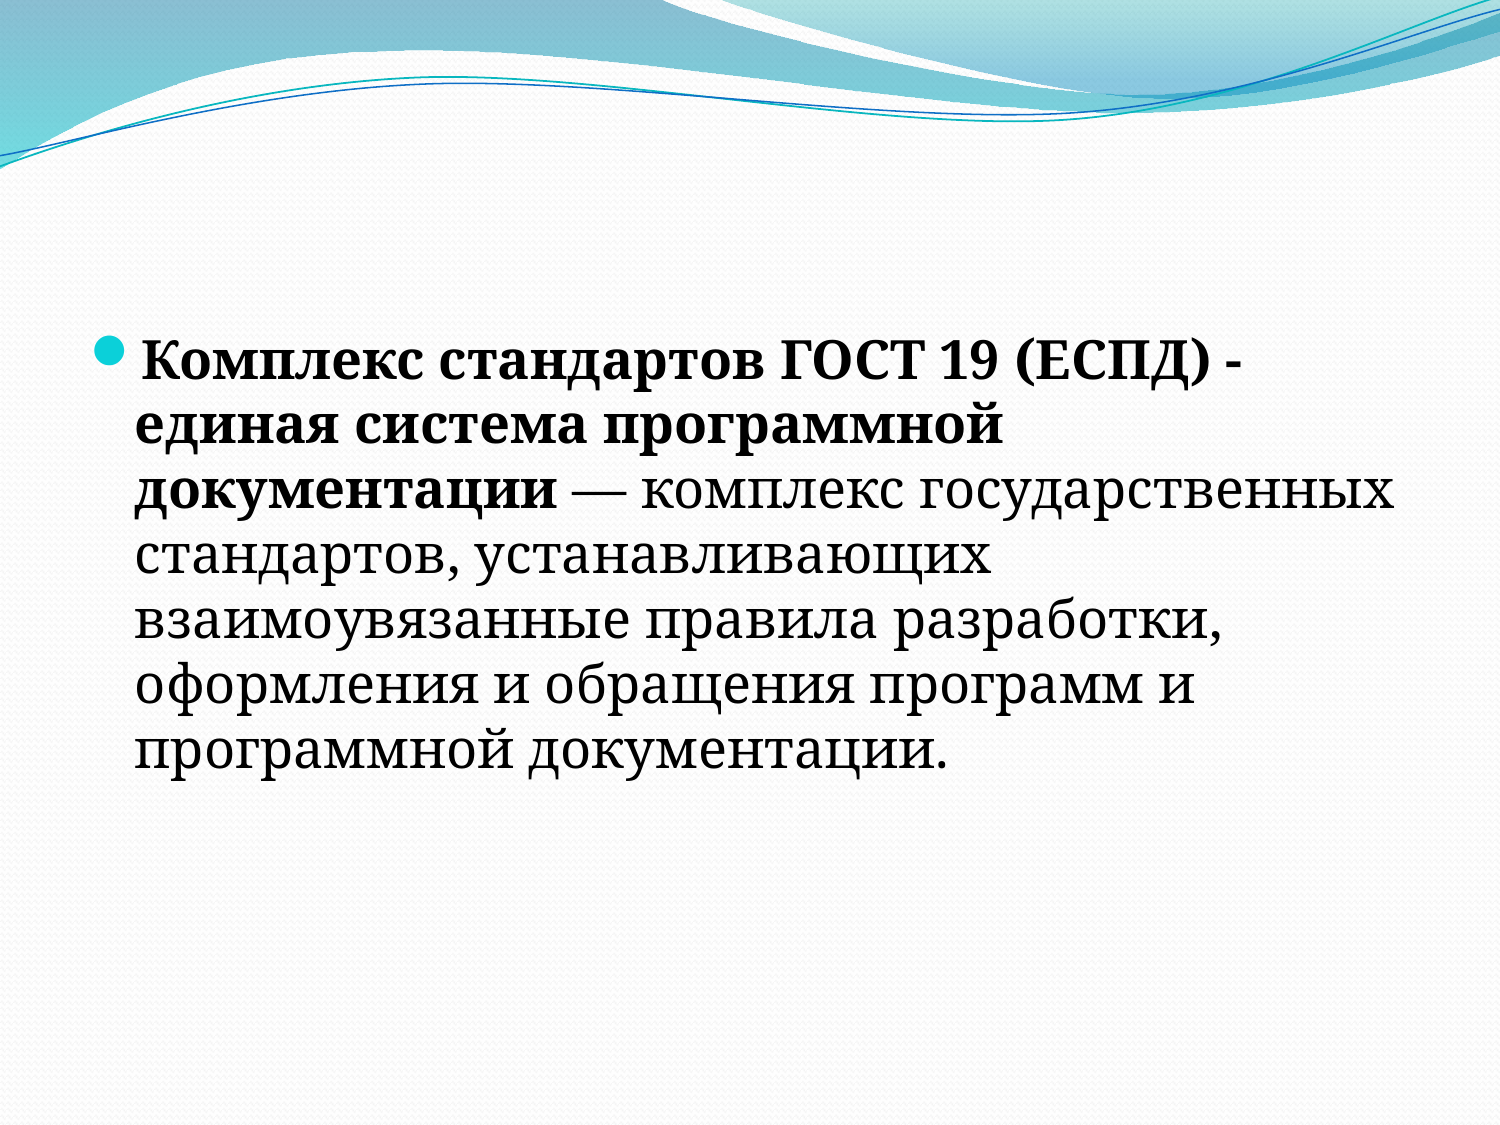

#
Комплекс стандартов ГОСТ 19 (ЕСПД) - единая система программной документации — комплекс государственных стандартов, устанавливающих взаимоувязанные правила разработки, оформления и обращения программ и программной документации.